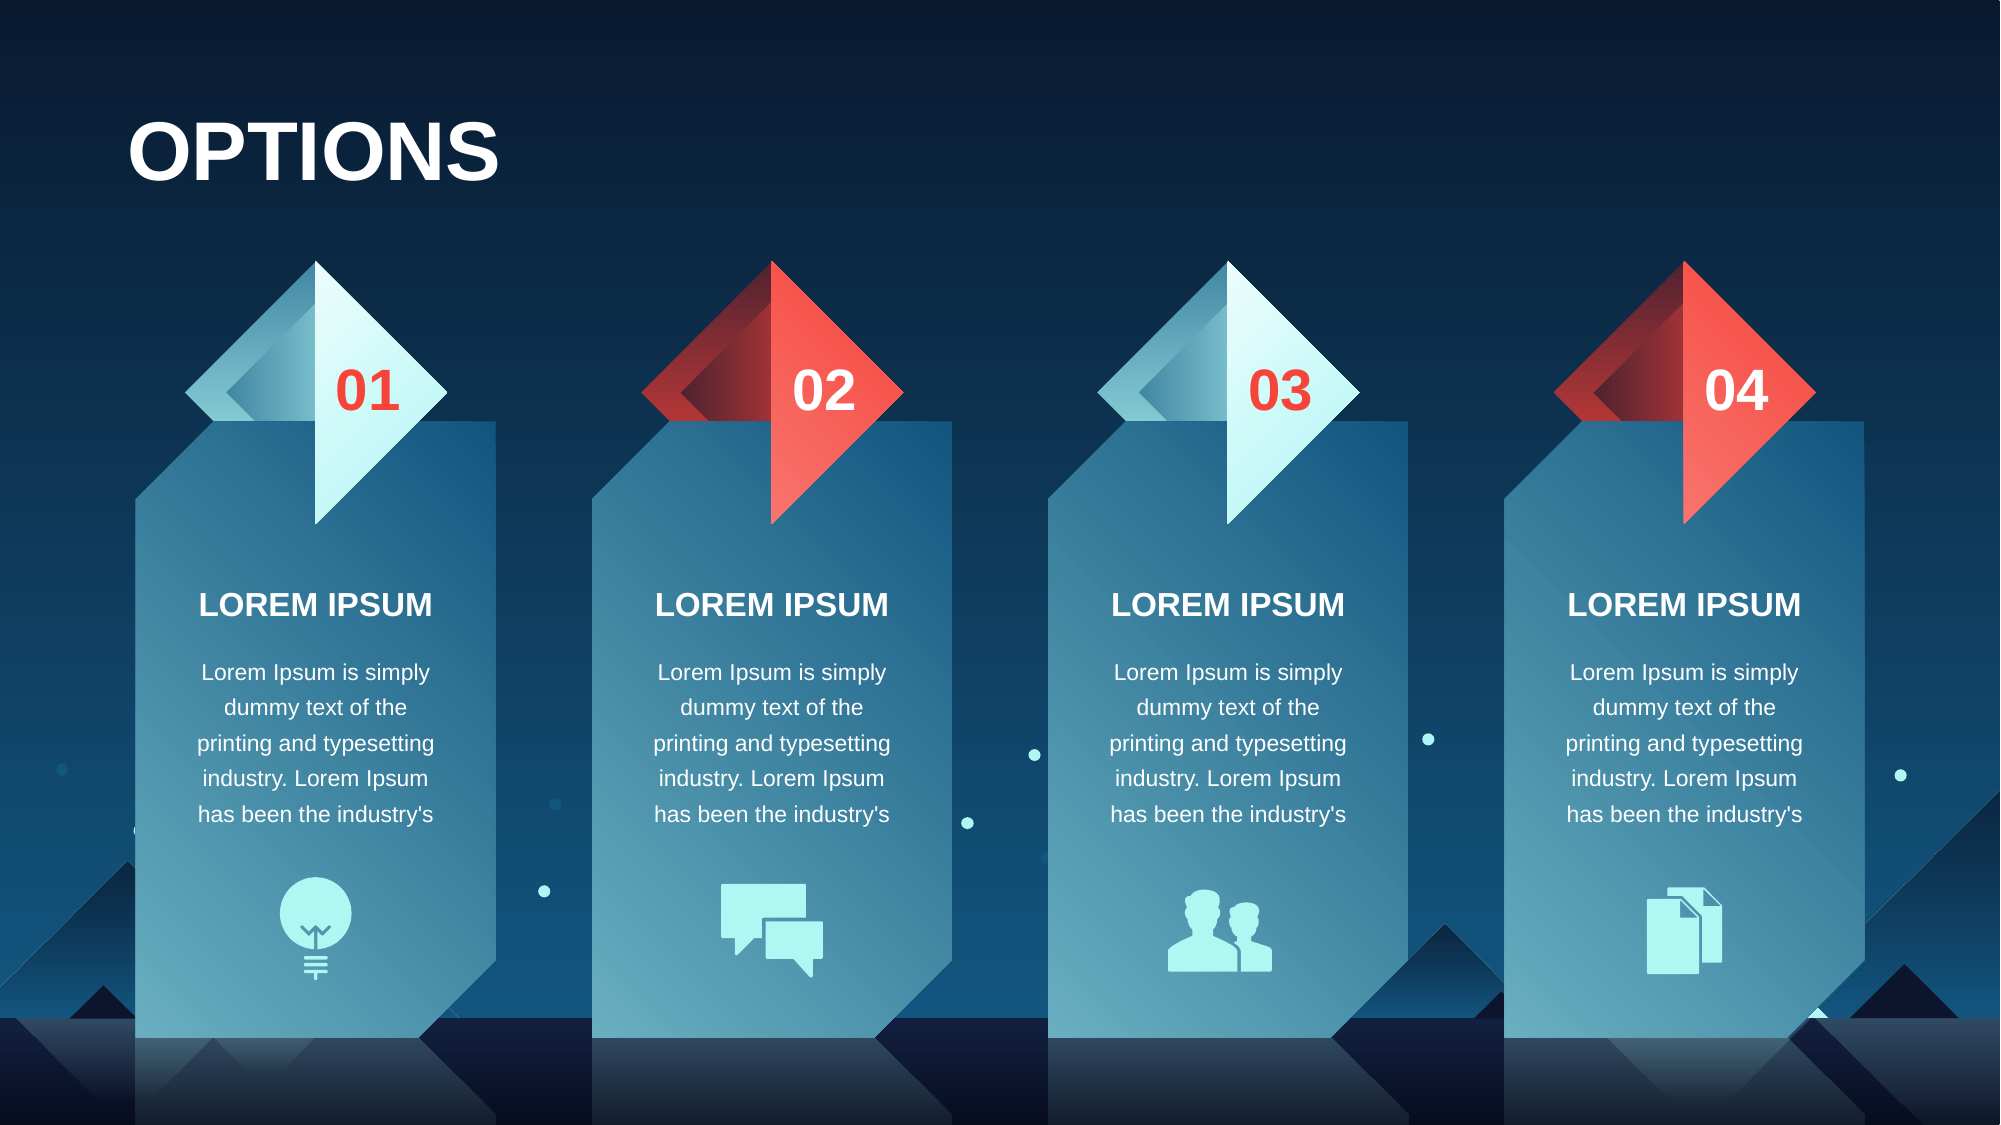

OPTIONS

01
02
03
04

LOREM IPSUM
LOREM IPSUM
LOREM IPSUM
LOREM IPSUM
Lorem Ipsum is simply dummy text of the printing and typesetting industry. Lorem Ipsum has been the industry's
Lorem Ipsum is simply dummy text of the printing and typesetting industry. Lorem Ipsum has been the industry's
Lorem Ipsum is simply dummy text of the printing and typesetting industry. Lorem Ipsum has been the industry's
Lorem Ipsum is simply dummy text of the printing and typesetting industry. Lorem Ipsum has been the industry's